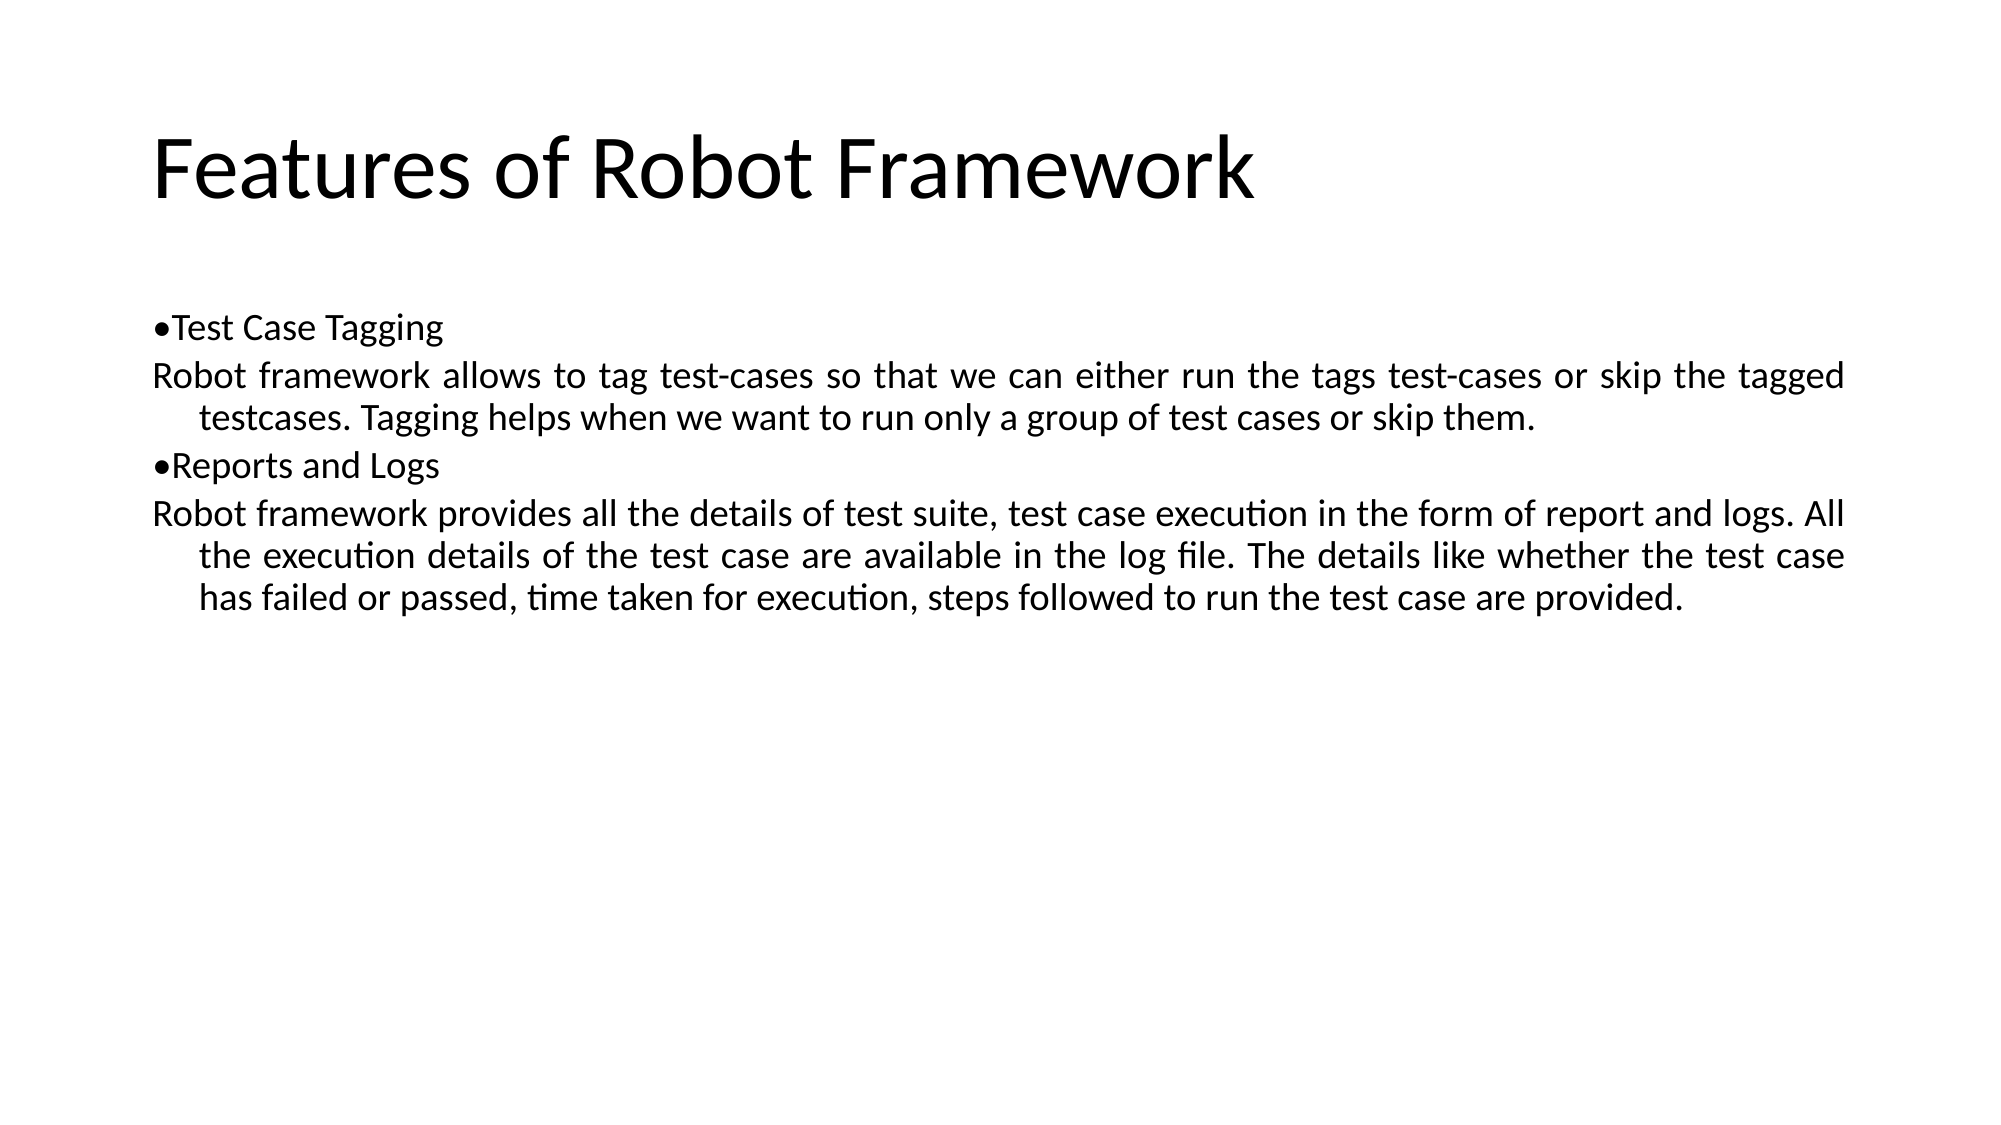

# Features of Robot Framework
•Test Case Tagging
Robot framework allows to tag test-cases so that we can either run the tags test-cases or skip the tagged testcases. Tagging helps when we want to run only a group of test cases or skip them.
•Reports and Logs
Robot framework provides all the details of test suite, test case execution in the form of report and logs. All the execution details of the test case are available in the log file. The details like whether the test case has failed or passed, time taken for execution, steps followed to run the test case are provided.